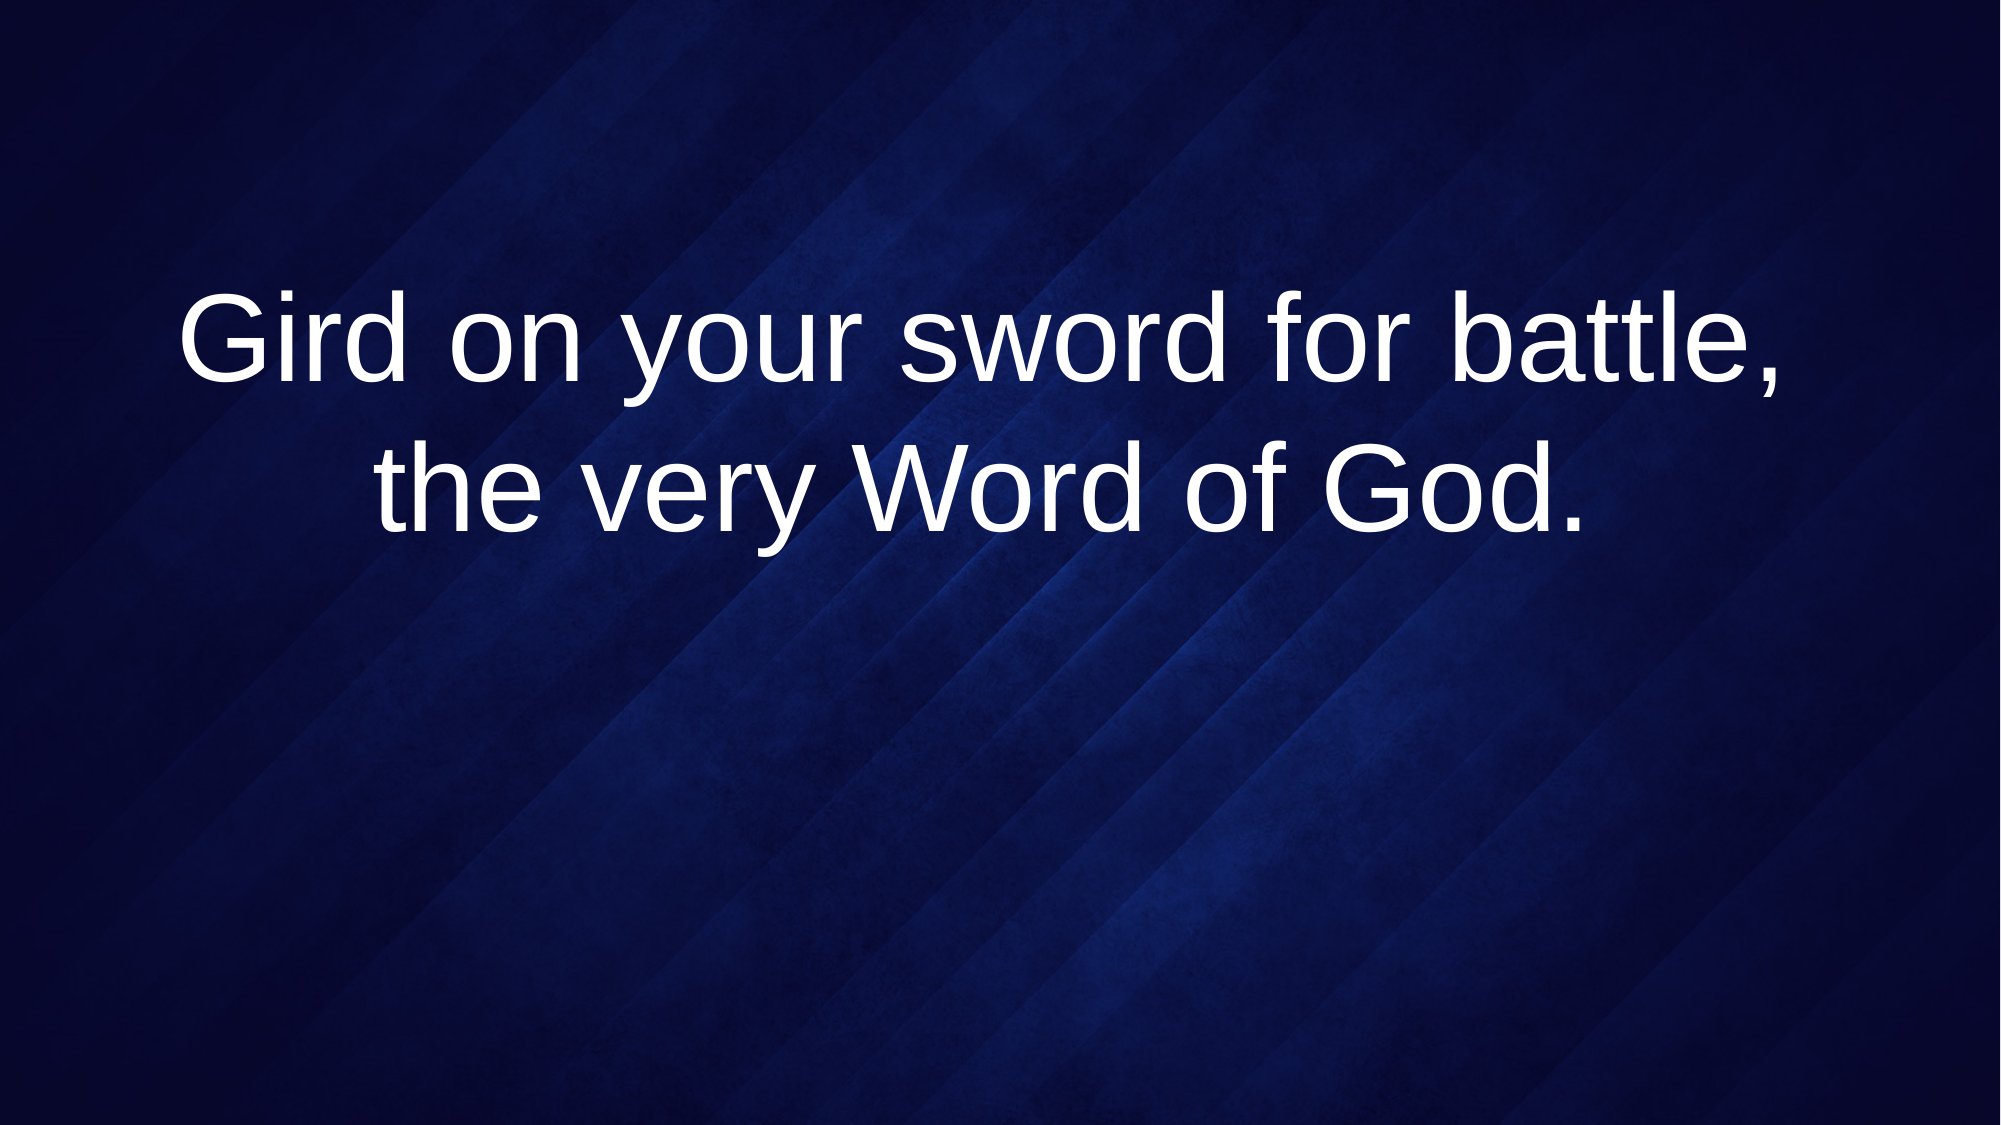

# Gird on your sword for battle, the very Word of God.